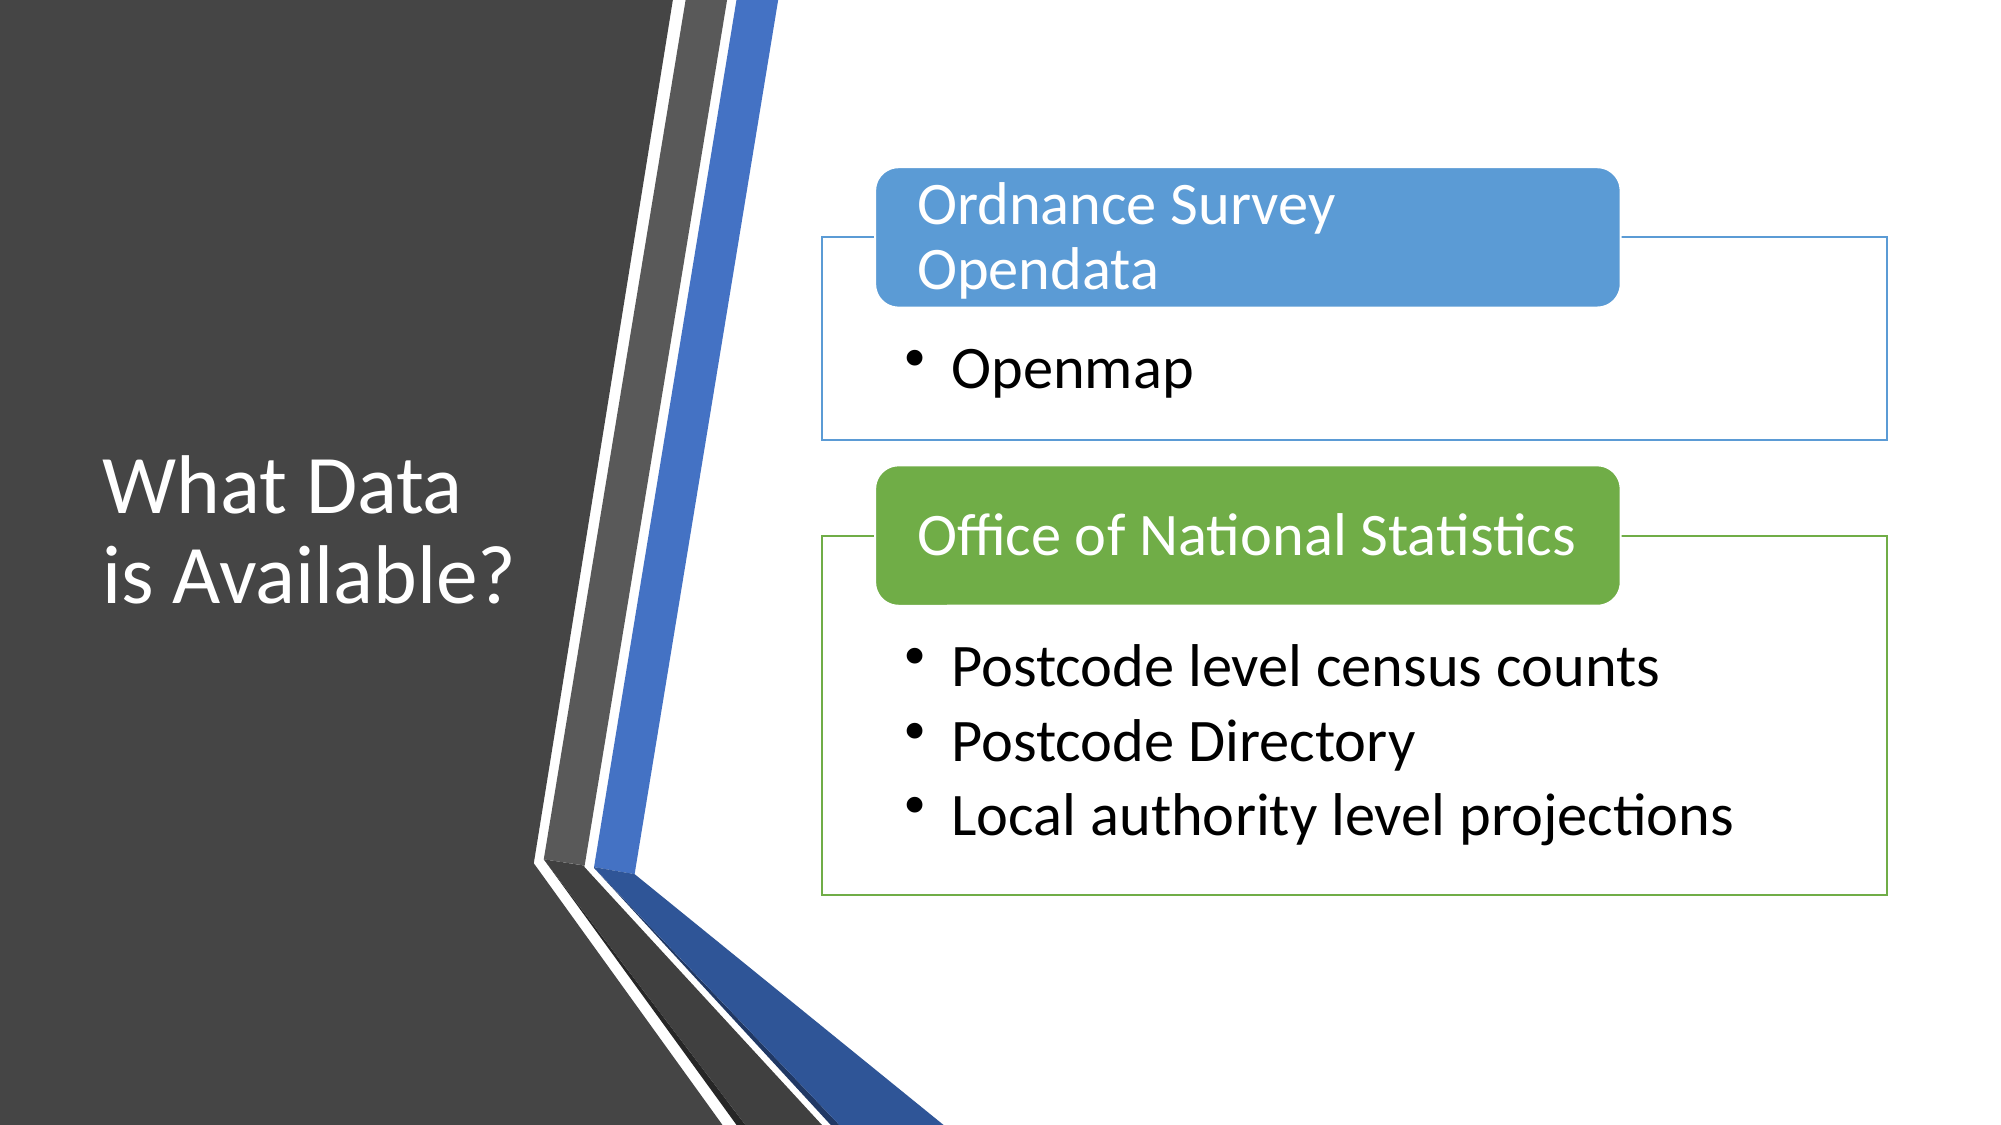

# What Data is Available?
Openmap
Ordnance Survey Opendata
Postcode level census counts
Postcode Directory
Local authority level projections
Office of National Statistics